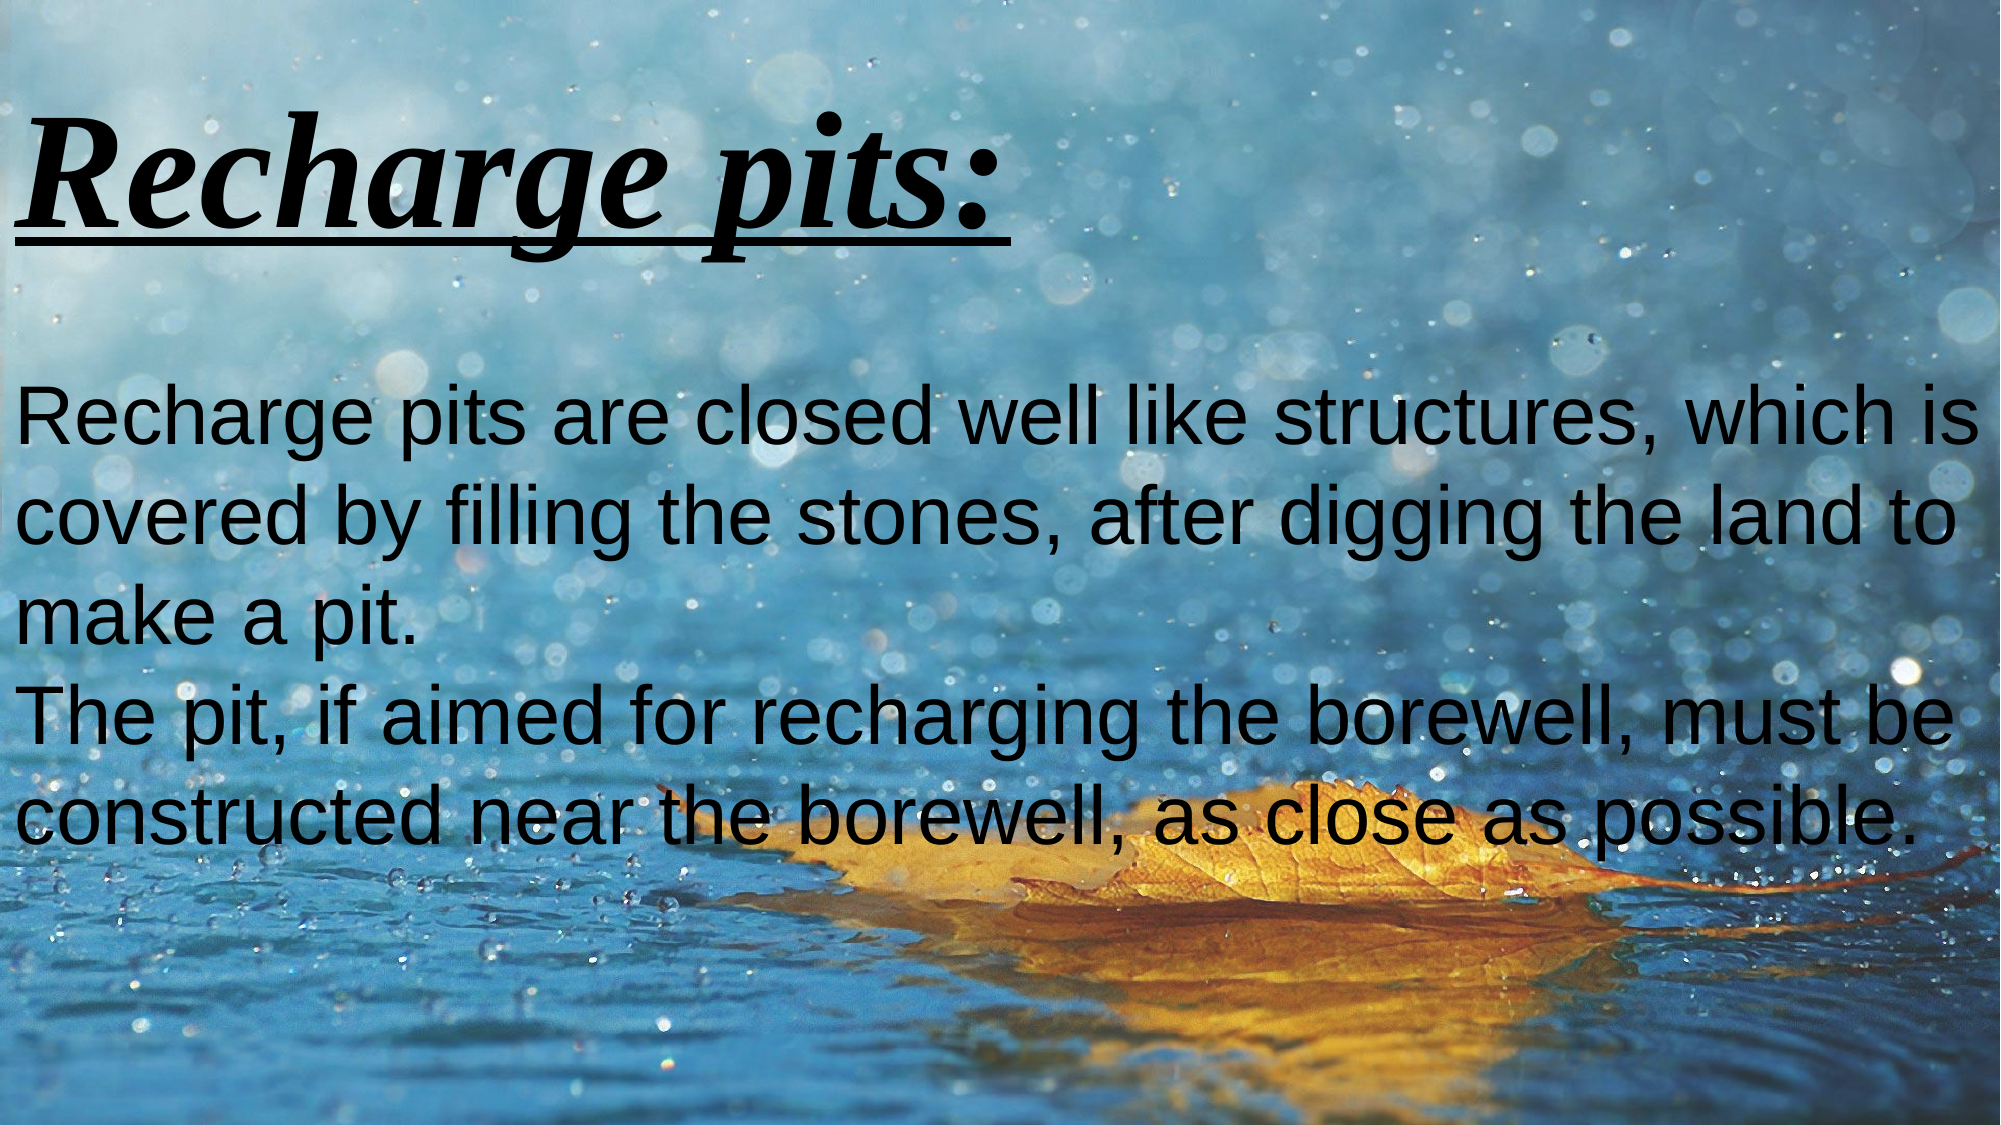

Recharge pits:

Recharge pits are closed well like structures, which is covered by filling the stones, after digging the land to make a pit.
The pit, if aimed for recharging the borewell, must be constructed near the borewell, as close as possible.